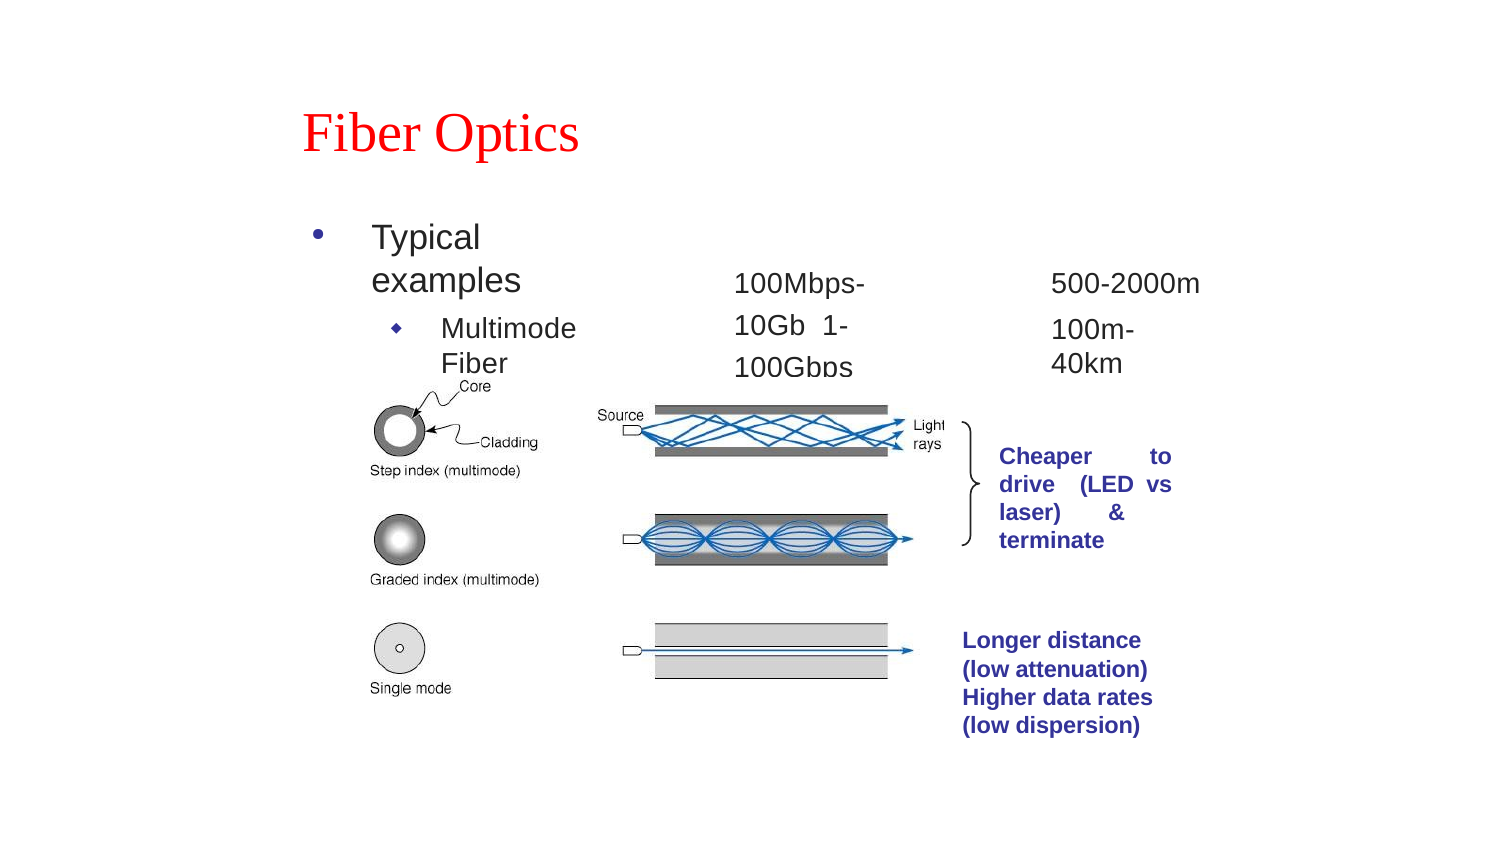

# Fiber Optics
Typical examples
Multimode Fiber
Single Mode Fiber
100Mbps-10Gb  1-100Gbps
500-2000m
100m-40km

Cheaper to drive  (LED vs laser) &  terminate

Longer distance  (low attenuation)  Higher data rates  (low dispersion)
42